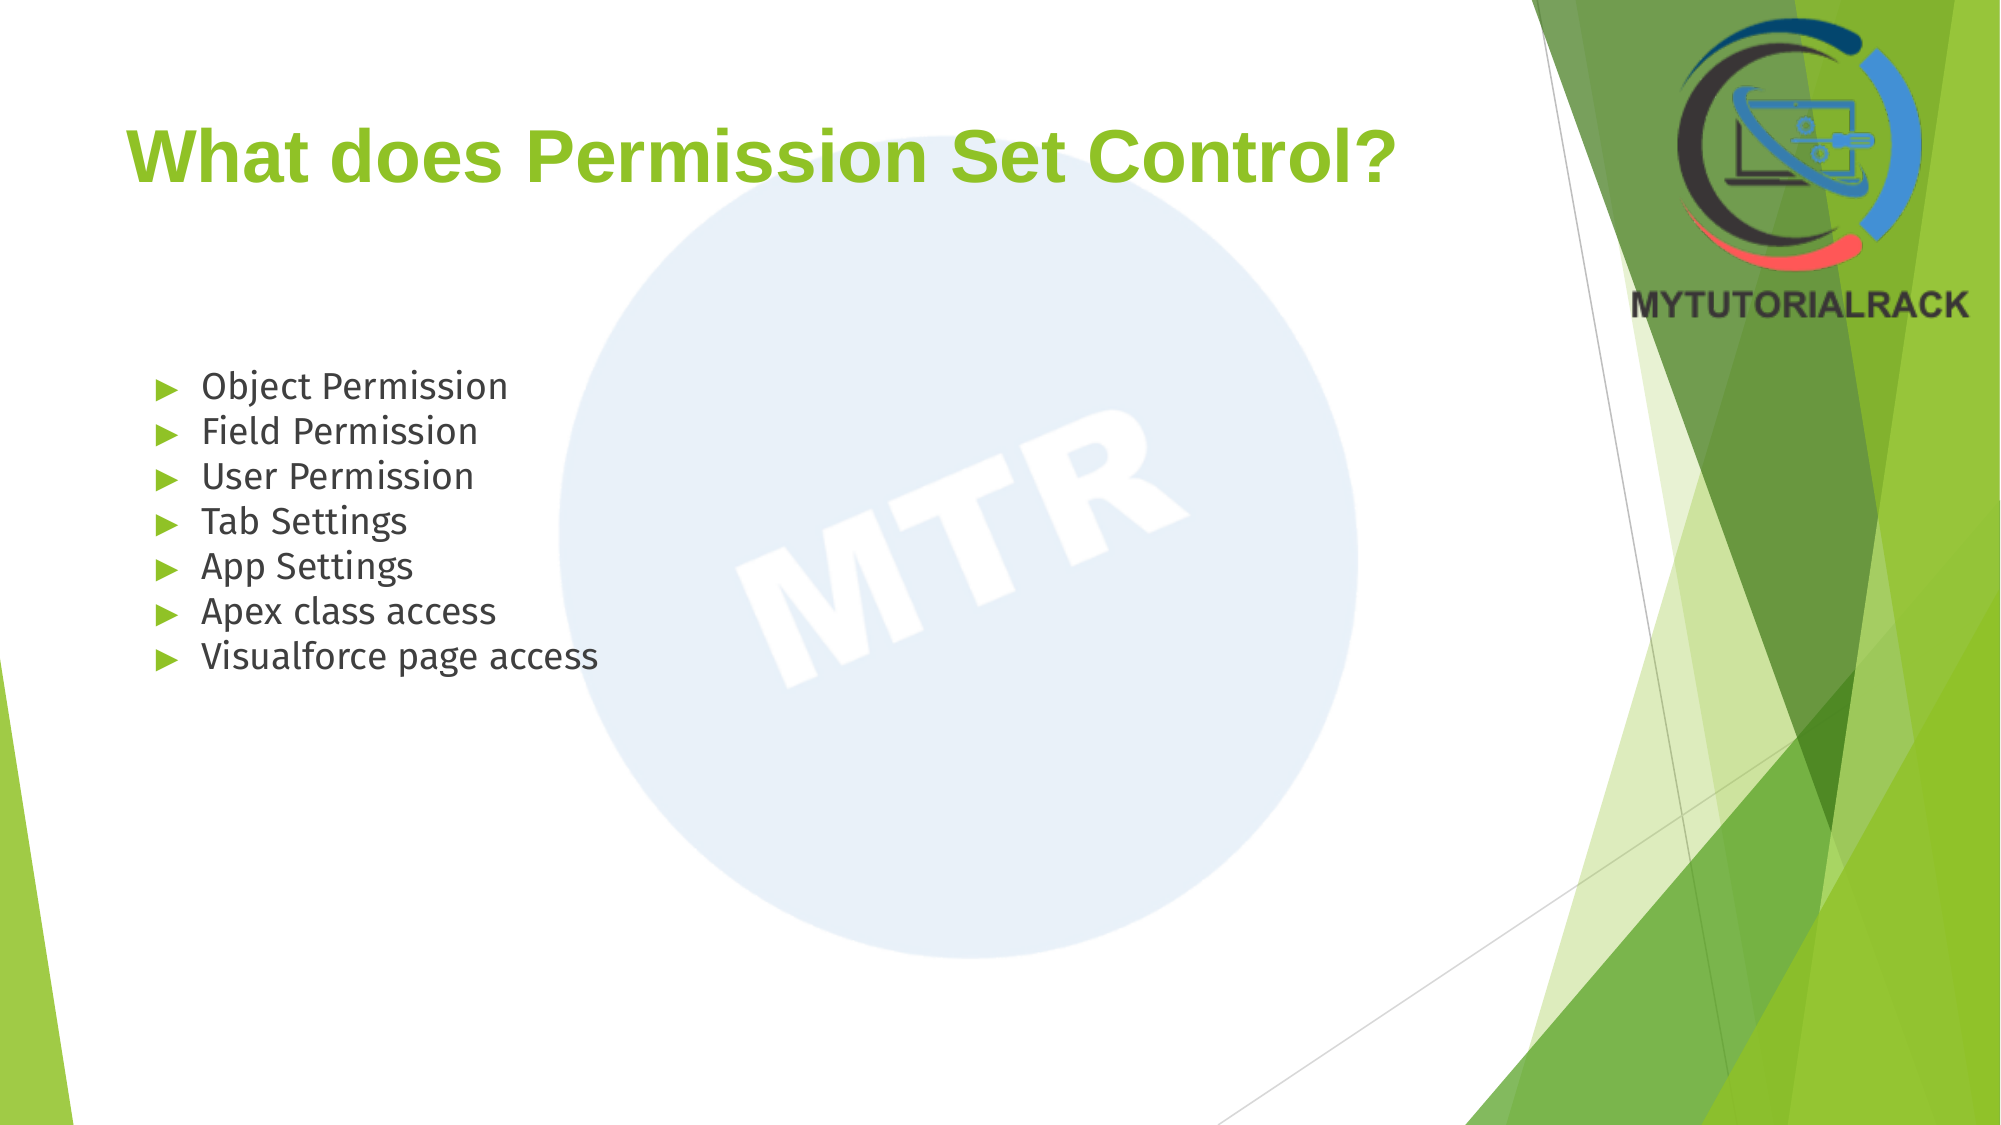

# What does Permission Set Control?

Object Permission
Field Permission
User Permission
Tab Settings
App Settings
Apex class access
Visualforce page access